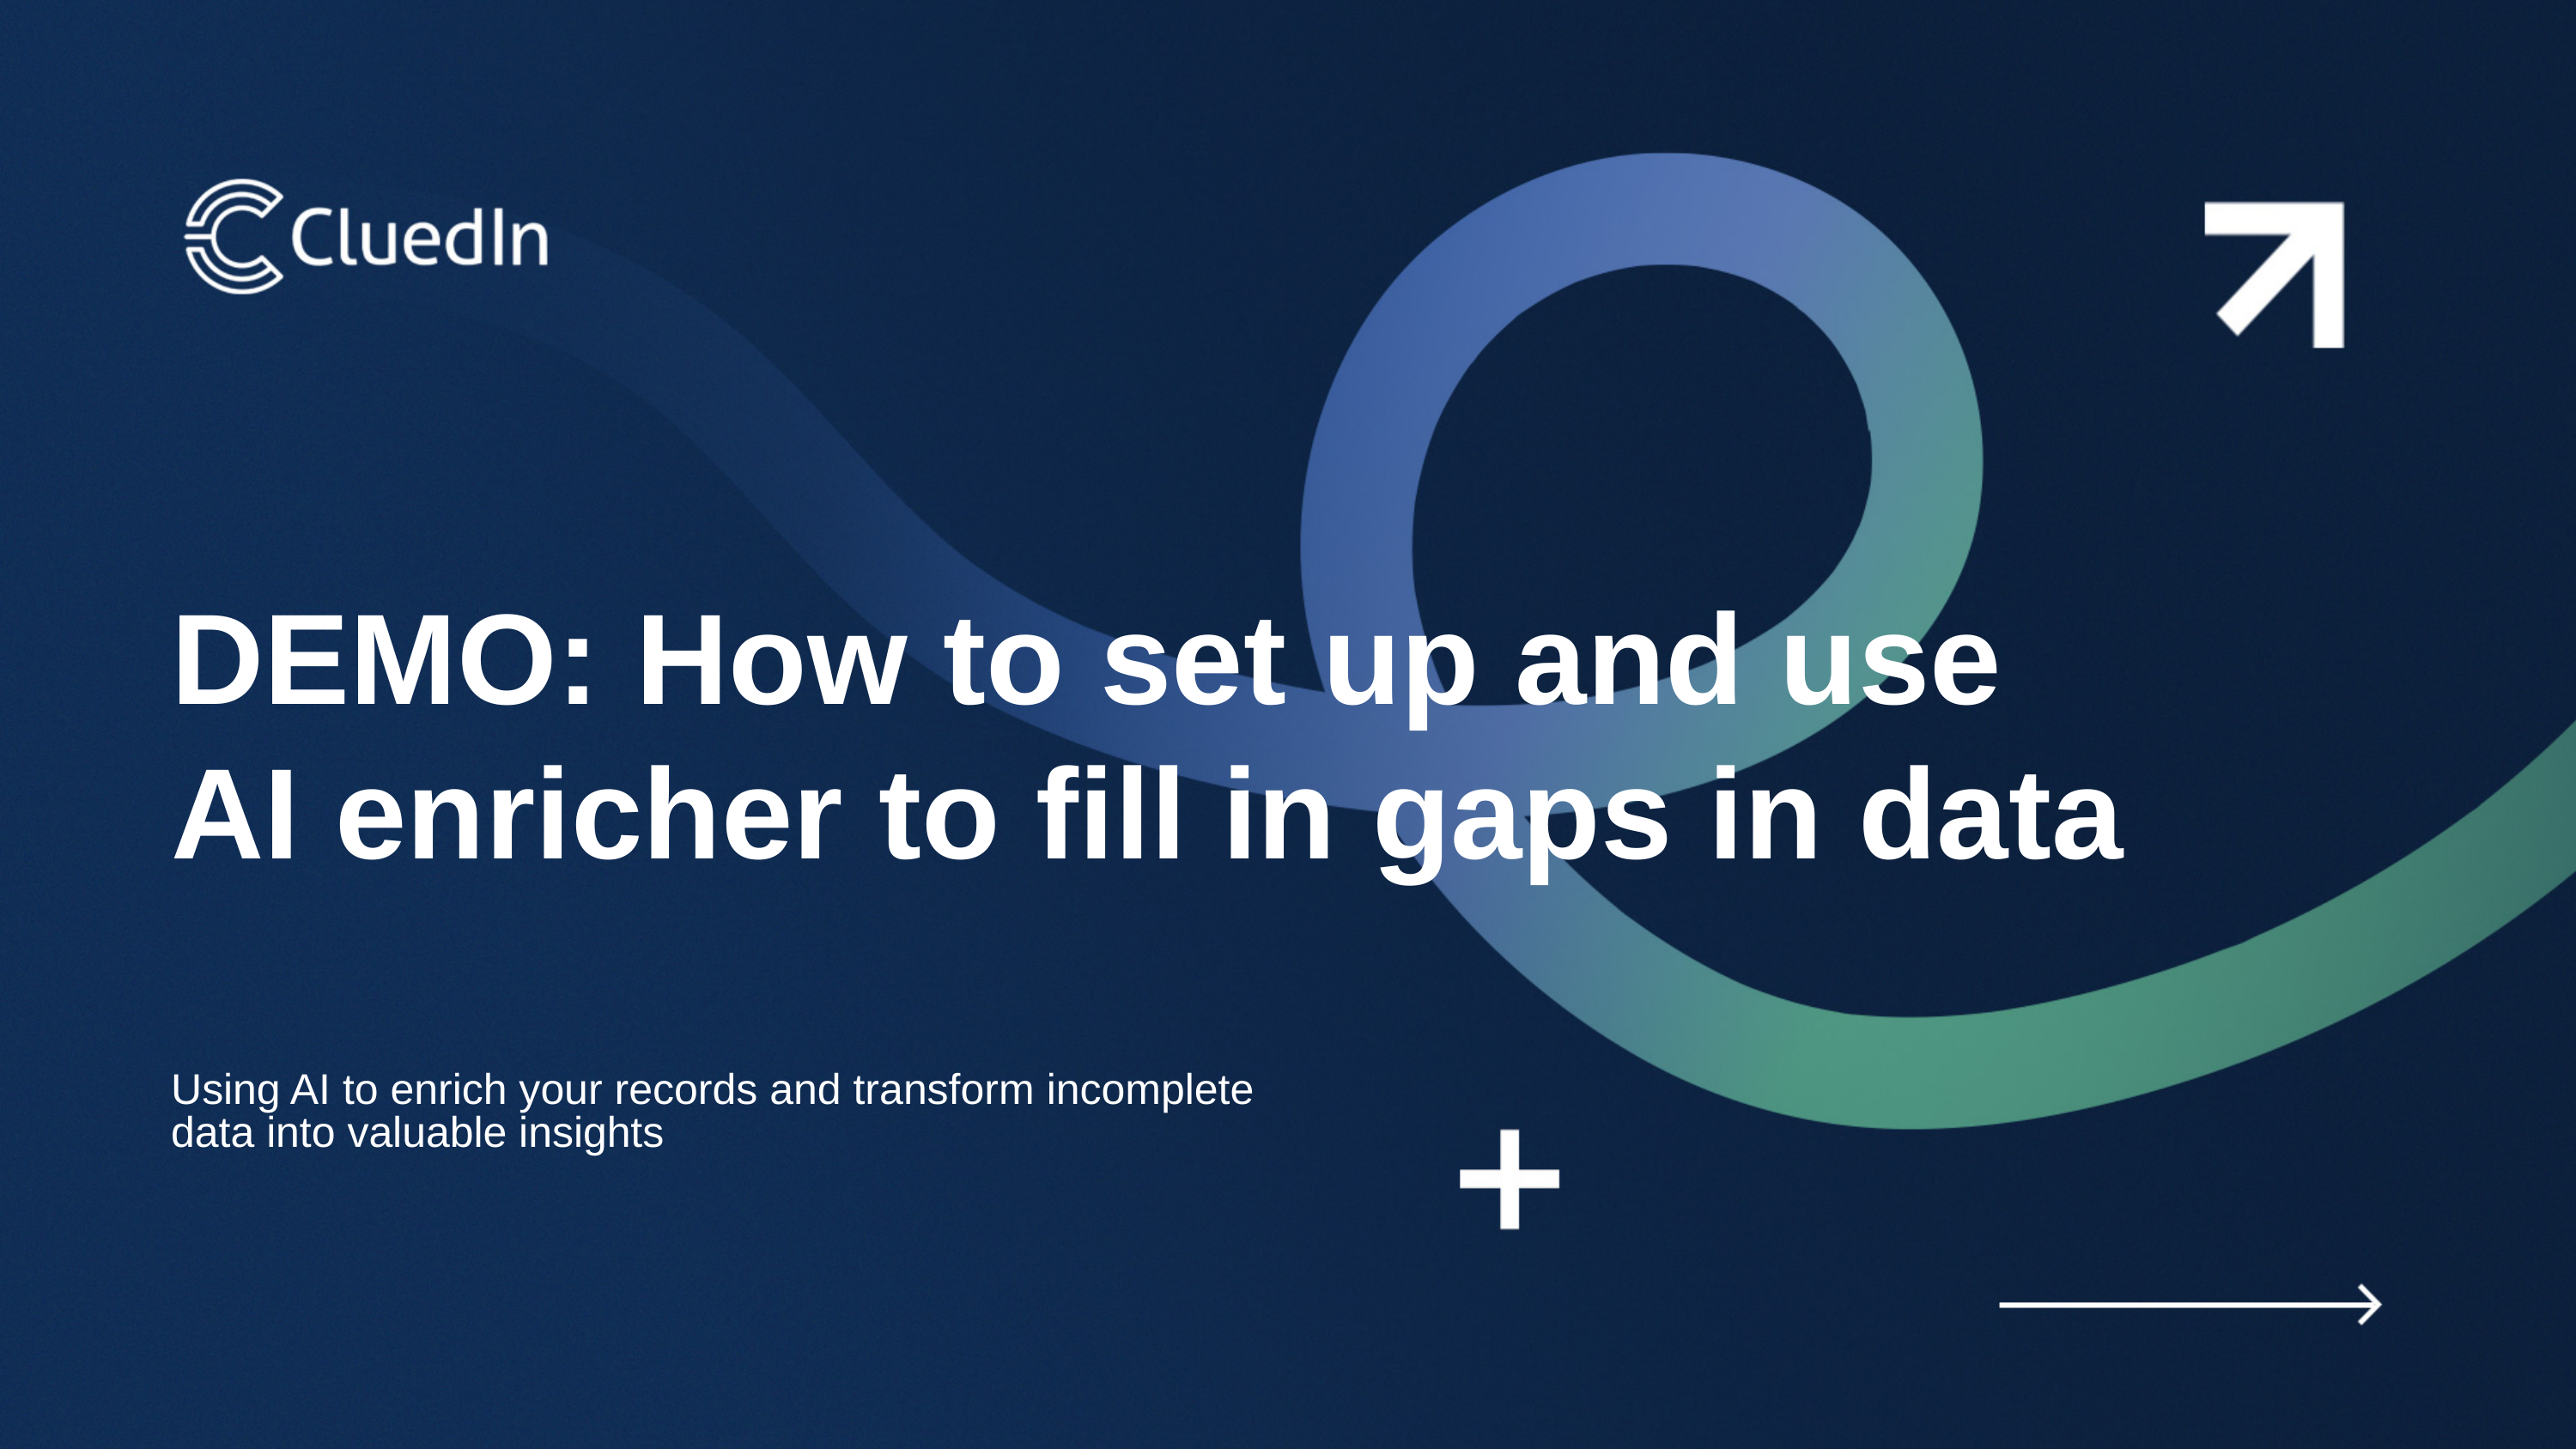

DEMO: How to set up and use
AI enricher to fill in gaps in data
Using AI to enrich your records and transform incomplete data into valuable insights